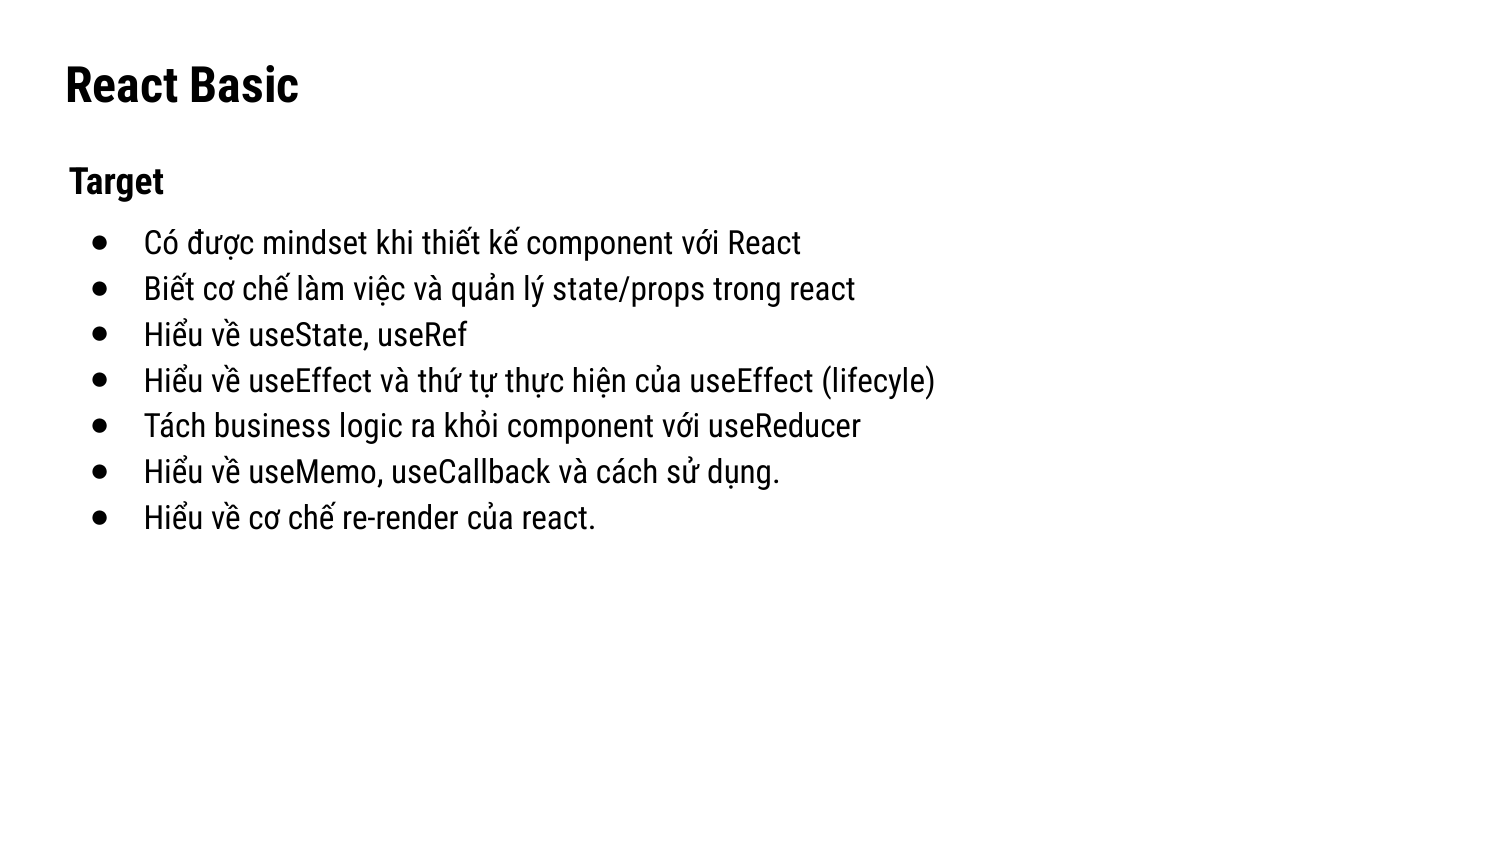

# React Basic
Target
Có được mindset khi thiết kế component với React
Biết cơ chế làm việc và quản lý state/props trong react
Hiểu về useState, useRef
Hiểu về useEffect và thứ tự thực hiện của useEffect (lifecyle)
Tách business logic ra khỏi component với useReducer
Hiểu về useMemo, useCallback và cách sử dụng.
Hiểu về cơ chế re-render của react.